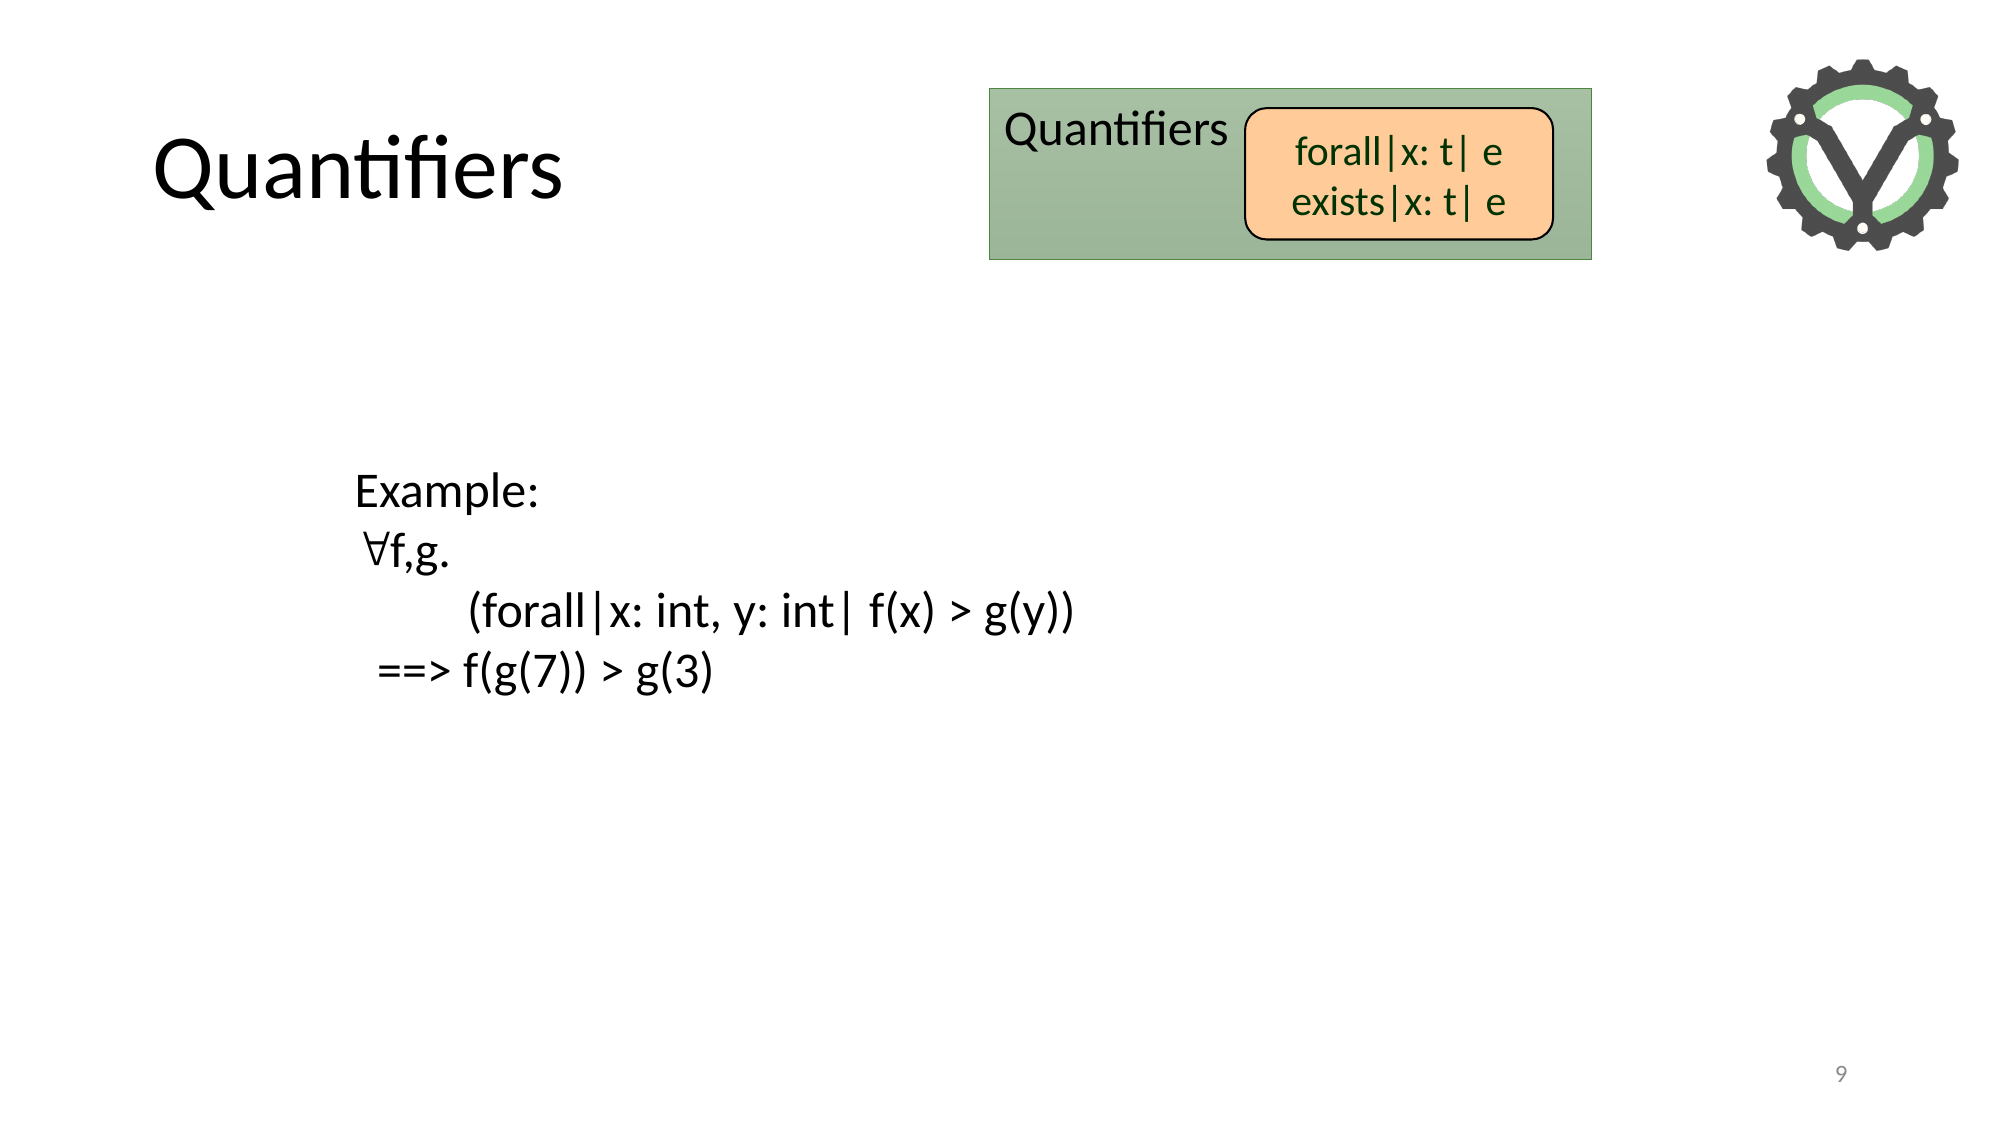

# Quantifiers
Quantifiers
forall|x: t| e
exists|x: t| e
Example:
∀f,g.
          (forall|x: int, y: int| f(x) > g(y))
  ==> f(g(7)) > g(3)
9